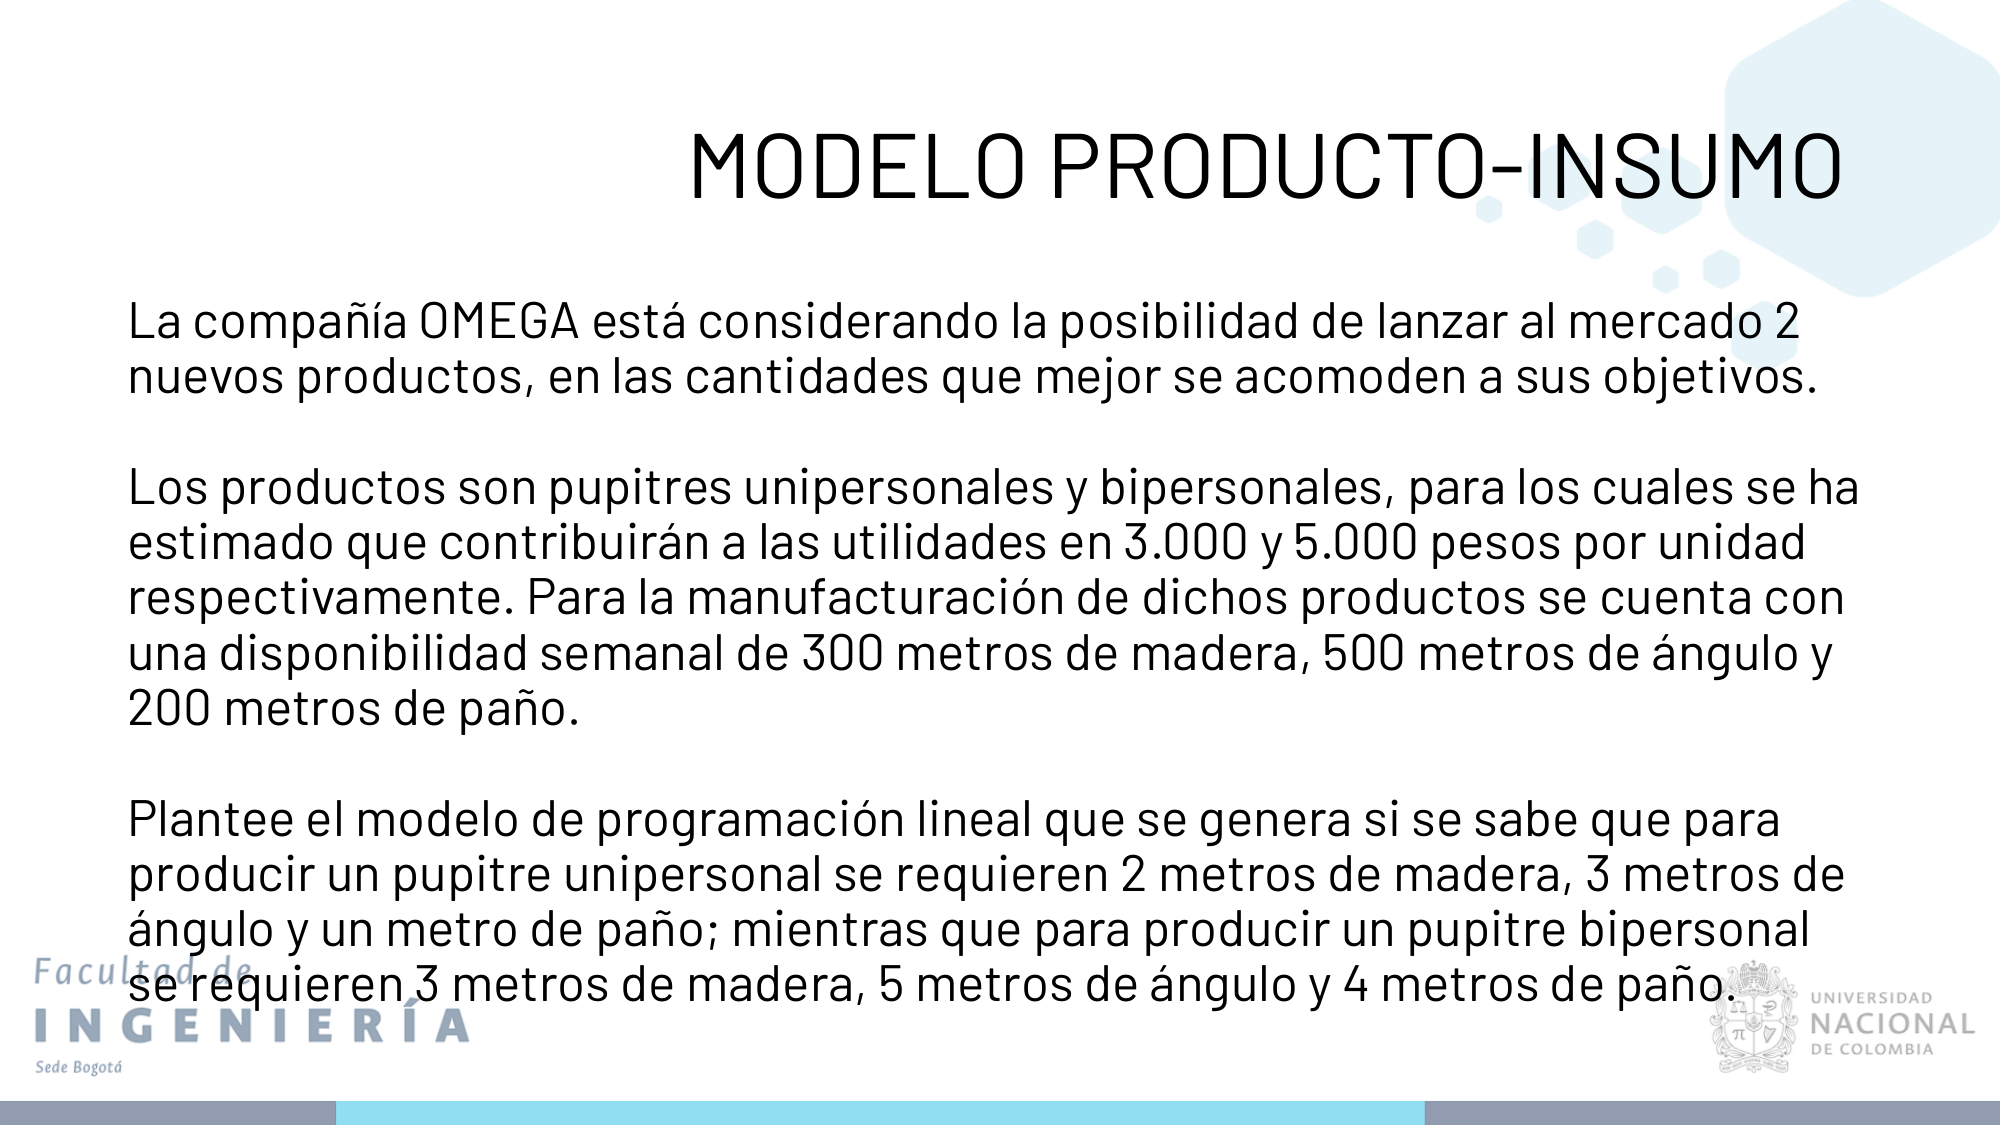

# MODELO PRODUCTO-INSUMO
La compañía OMEGA está considerando la posibilidad de lanzar al mercado 2 nuevos productos, en las cantidades que mejor se acomoden a sus objetivos.

Los productos son pupitres unipersonales y bipersonales, para los cuales se ha
estimado que contribuirán a las utilidades en 3.000 y 5.000 pesos por unidad
respectivamente. Para la manufacturación de dichos productos se cuenta con una disponibilidad semanal de 300 metros de madera, 500 metros de ángulo y 200 metros de paño.

Plantee el modelo de programación lineal que se genera si se sabe que para
producir un pupitre unipersonal se requieren 2 metros de madera, 3 metros de ángulo y un metro de paño; mientras que para producir un pupitre bipersonal
se requieren 3 metros de madera, 5 metros de ángulo y 4 metros de paño.